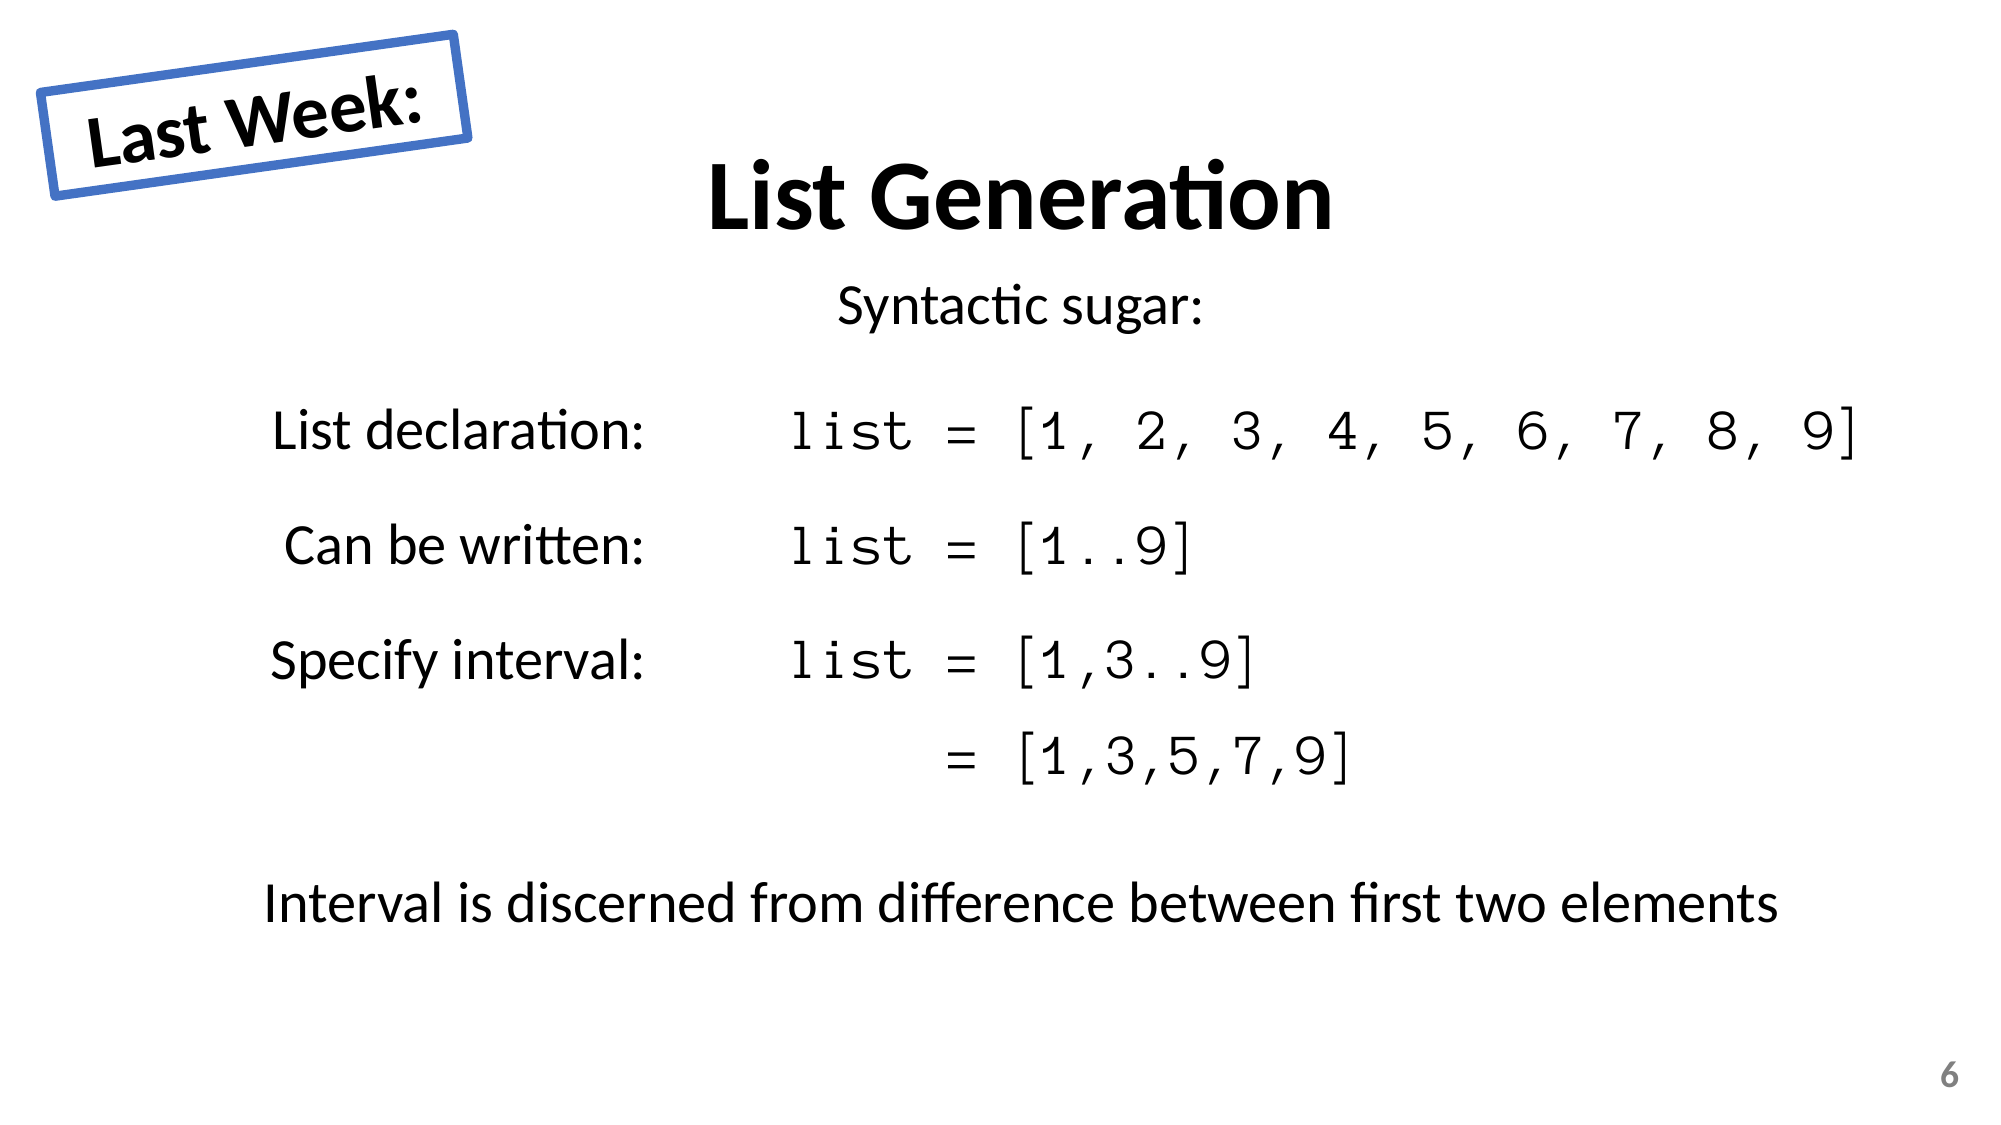

Last Week:
List Generation
Syntactic sugar:
List declaration:
list = [1, 2, 3, 4, 5, 6, 7, 8, 9]
Can be written:
list = [1..9]
list = [1,3..9]
Specify interval:
     = [1,3,5,7,9]
Interval is discerned from difference between first two elements
6